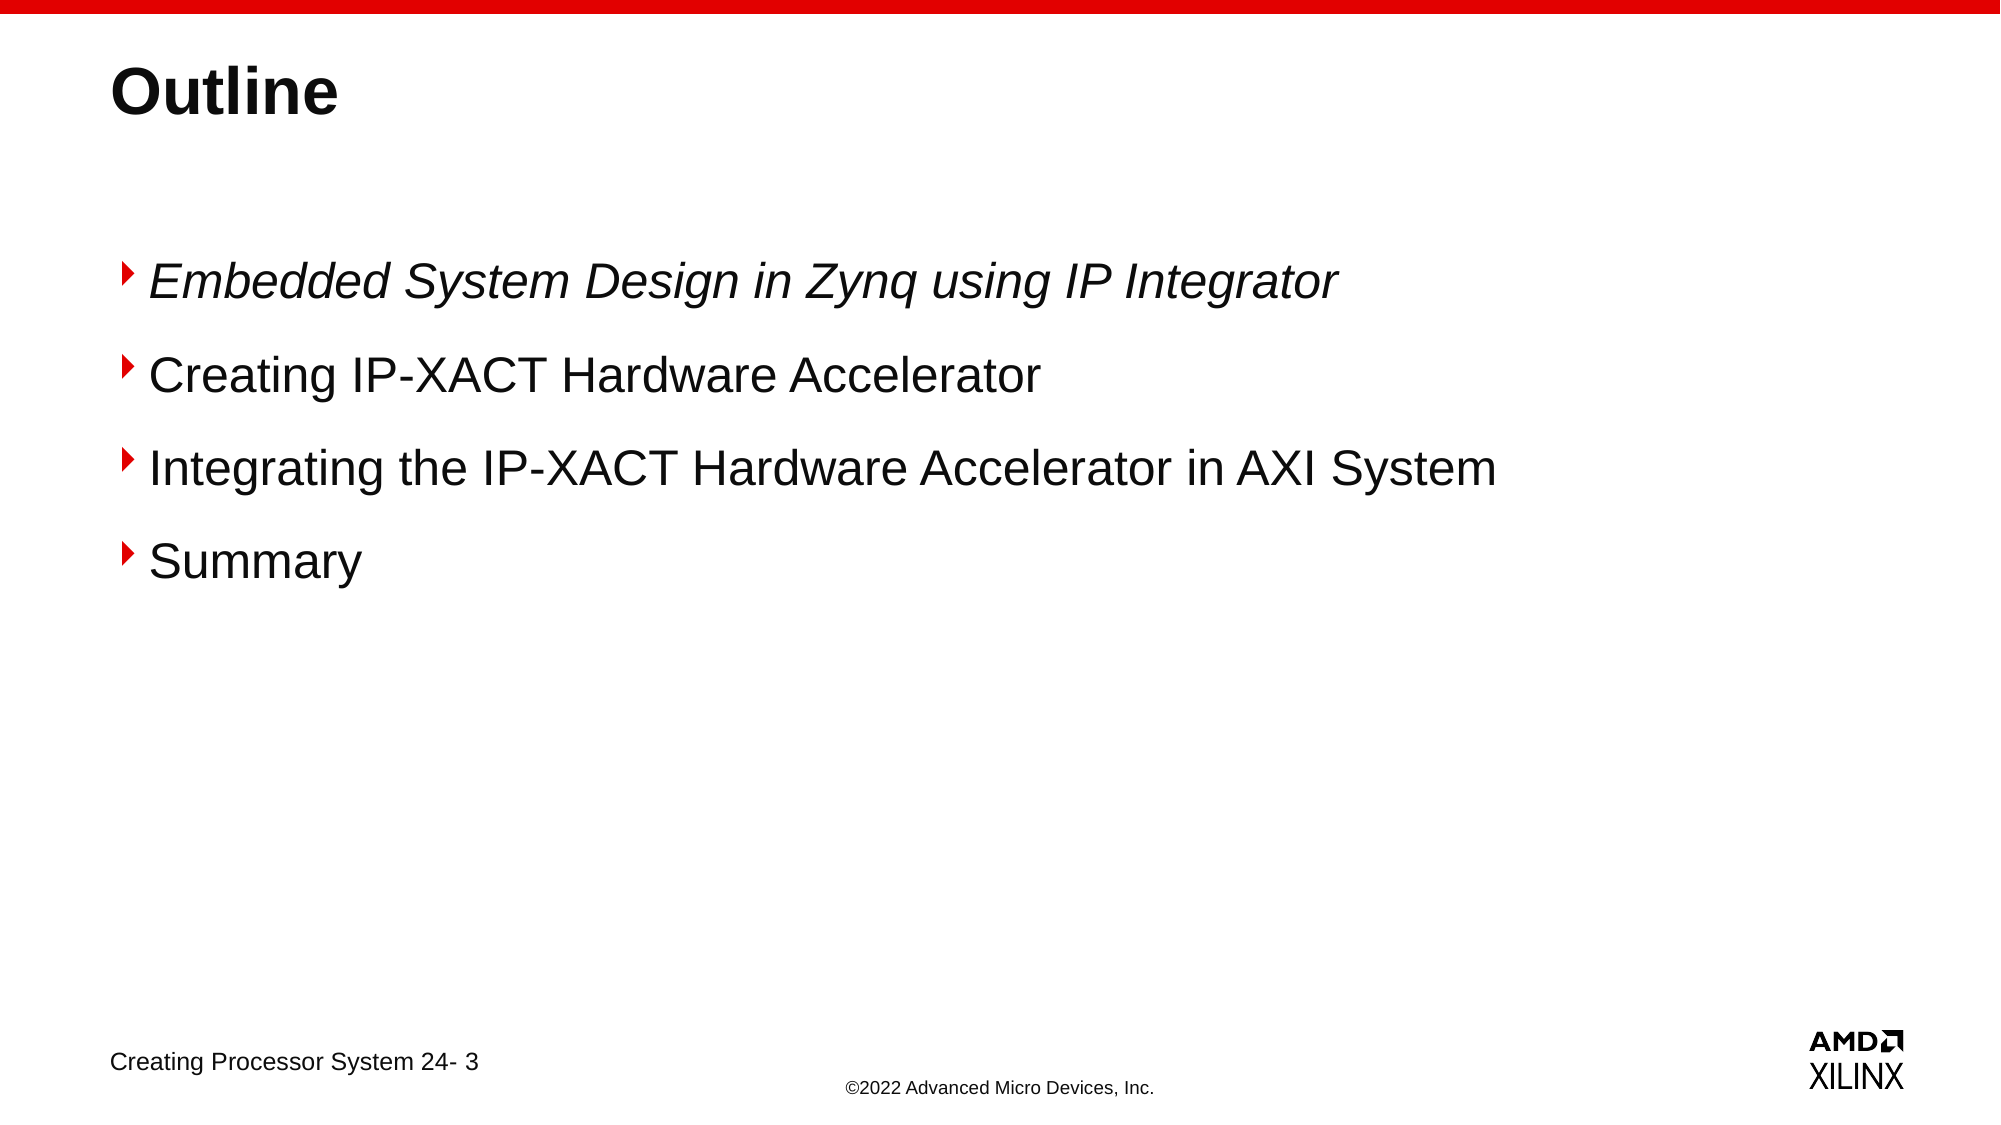

# Outline
Embedded System Design in Zynq using IP Integrator
Creating IP-XACT Hardware Accelerator
Integrating the IP-XACT Hardware Accelerator in AXI System
Summary
Creating Processor System 24- 3